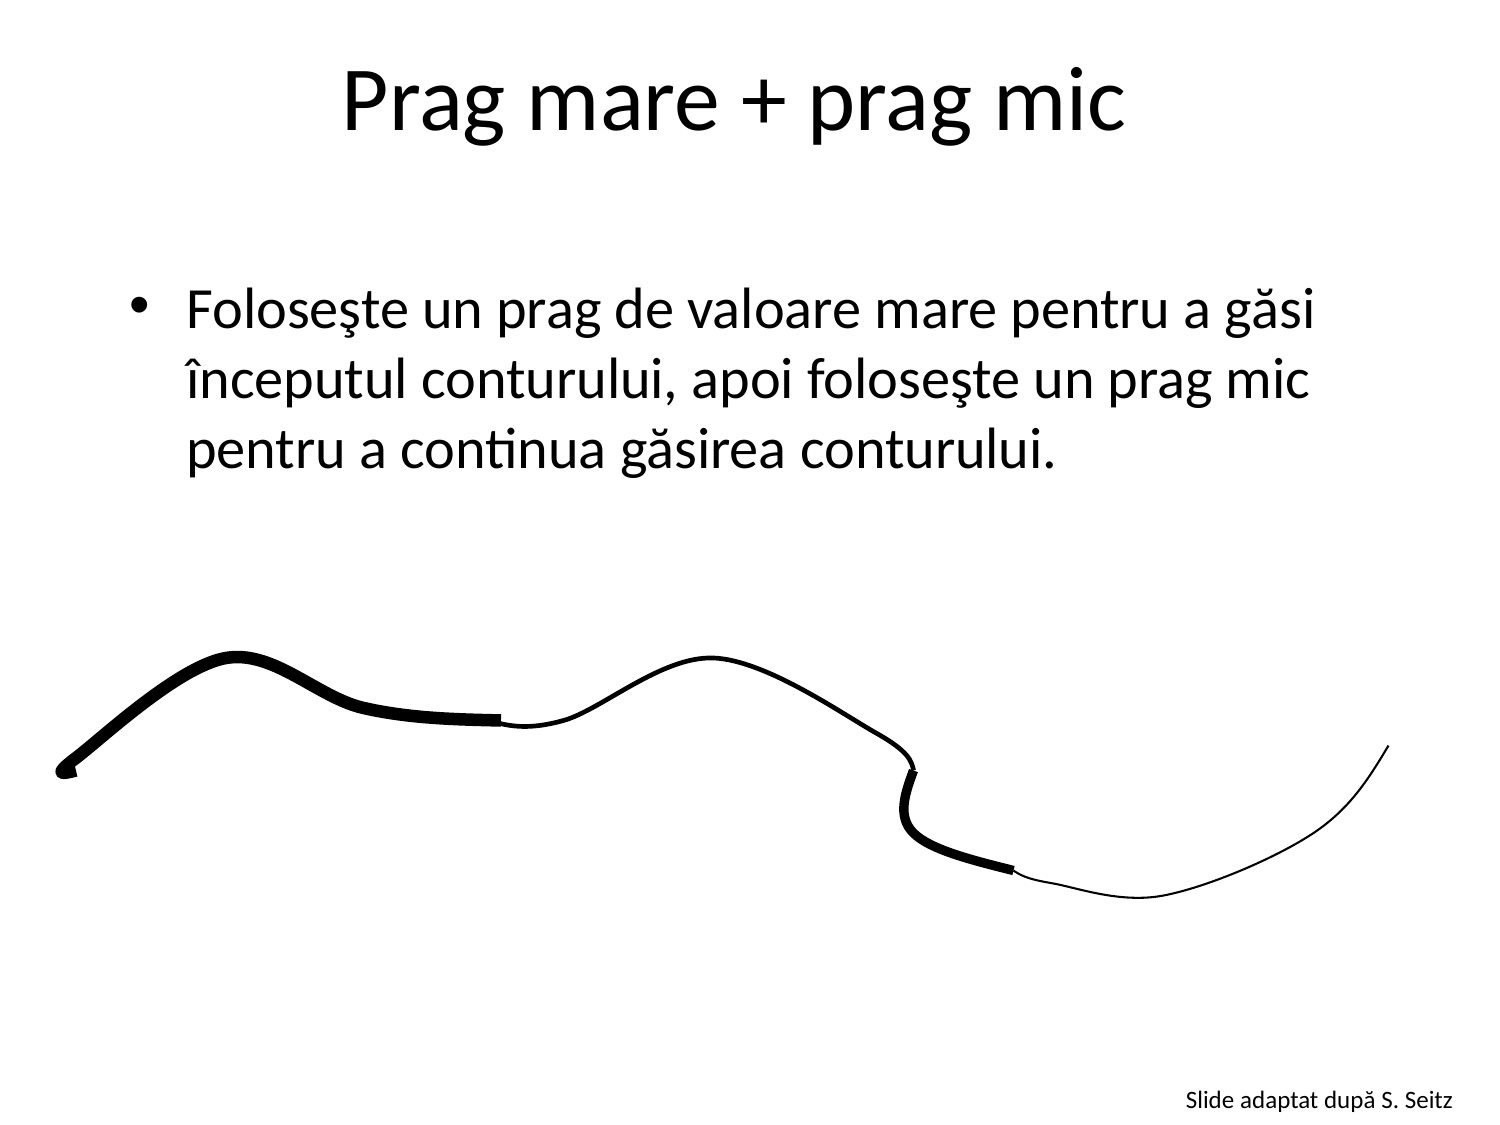

# Prag mare + prag mic
Foloseşte un prag de valoare mare pentru a găsi începutul conturului, apoi foloseşte un prag mic pentru a continua găsirea conturului.

Slide adaptat după S. Seitz